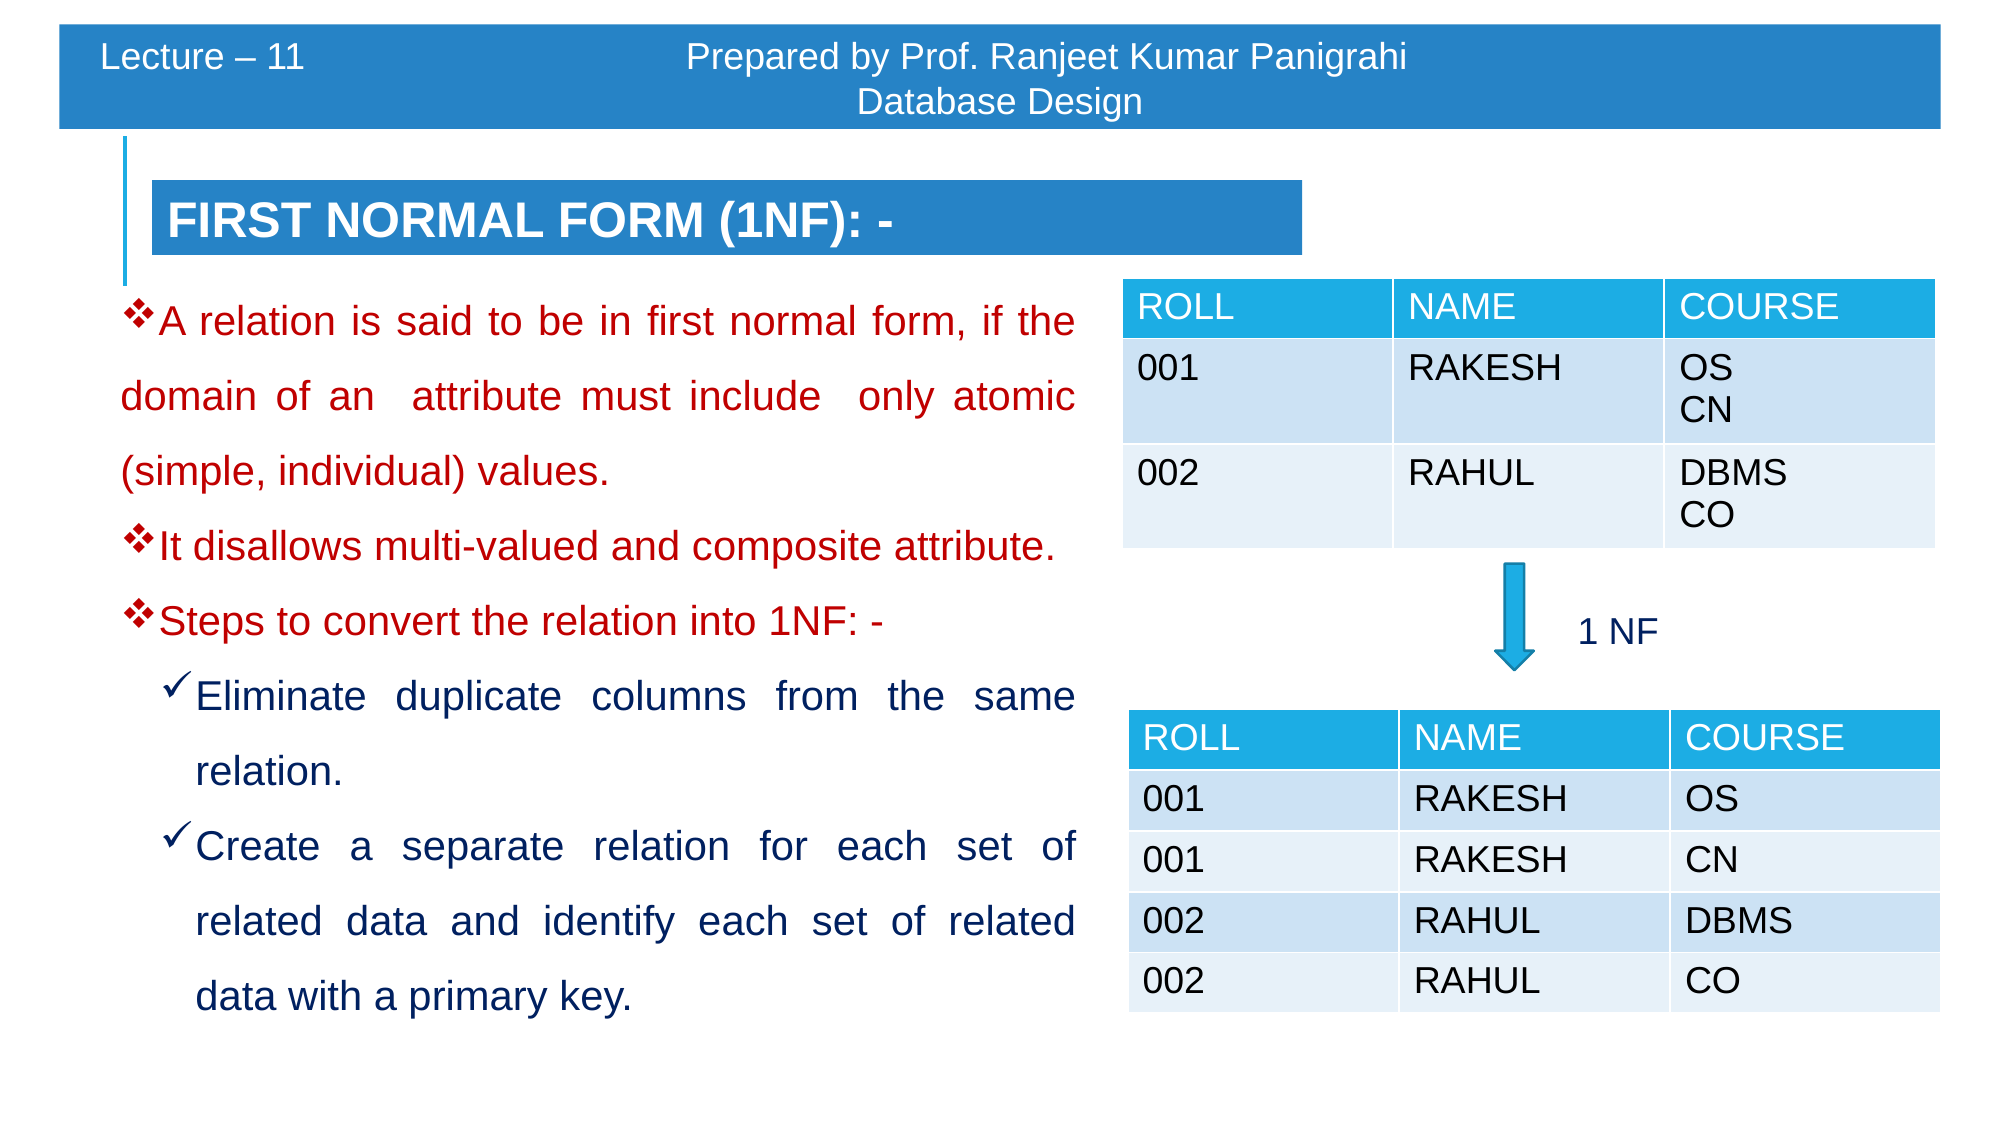

Lecture – 11 		             Prepared by Prof. Ranjeet Kumar Panigrahi				Database Design
FIRST NORMAL FORM (1NF): -
| ROLL | NAME | COURSE |
| --- | --- | --- |
| 001 | RAKESH | OS CN |
| 002 | RAHUL | DBMS CO |
A relation is said to be in first normal form, if the domain of an  attribute must include  only atomic (simple, individual) values.
It disallows multi-valued and composite attribute.
Steps to convert the relation into 1NF: -
Eliminate duplicate columns from the same relation.
Create a separate relation for each set of related data and identify each set of related data with a primary key.

1 NF
| ROLL | NAME | COURSE |
| --- | --- | --- |
| 001 | RAKESH | OS |
| 001 | RAKESH | CN |
| 002 | RAHUL | DBMS |
| 002 | RAHUL | CO |